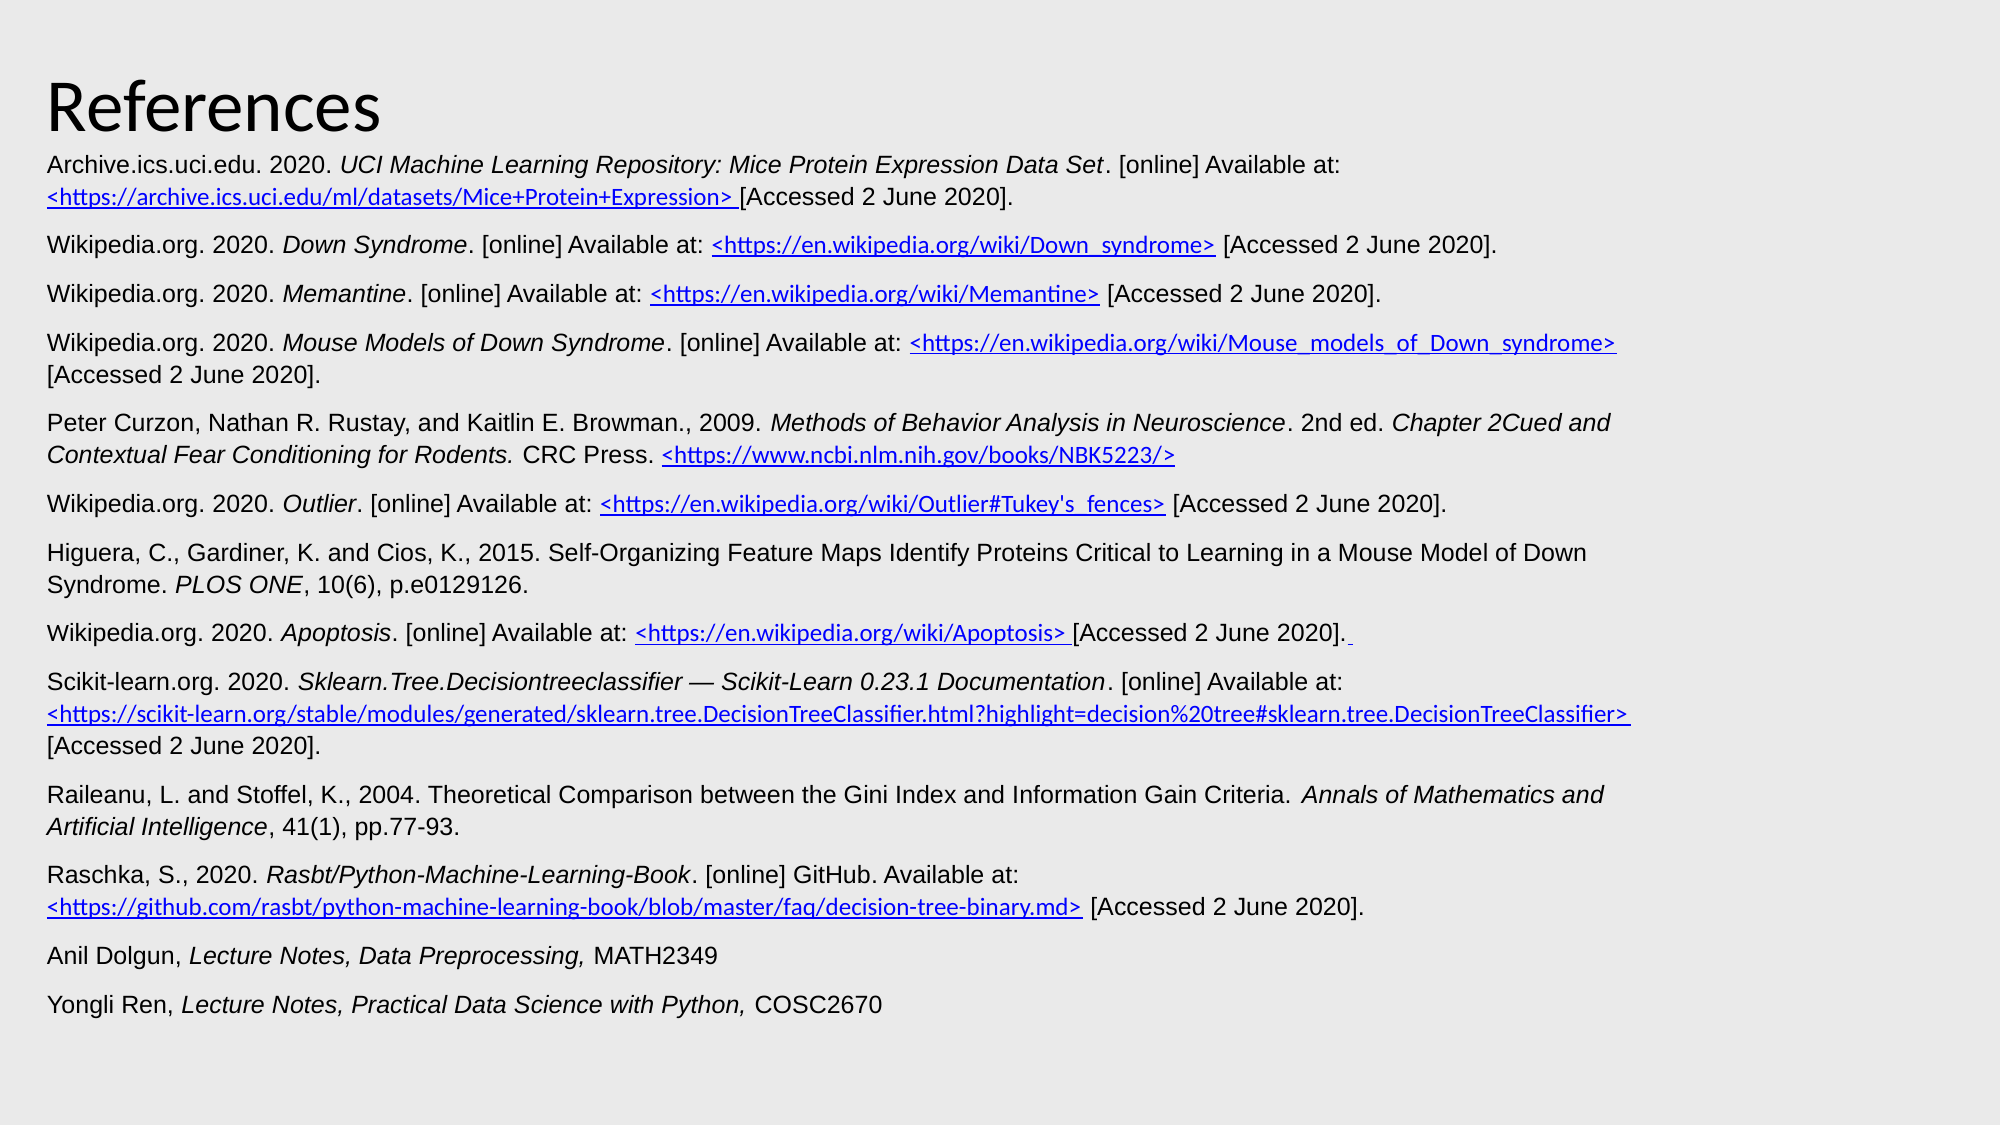

References
Archive.ics.uci.edu. 2020. UCI Machine Learning Repository: Mice Protein Expression Data Set. [online] Available at: <https://archive.ics.uci.edu/ml/datasets/Mice+Protein+Expression> [Accessed 2 June 2020].
Wikipedia.org. 2020. Down Syndrome. [online] Available at: <https://en.wikipedia.org/wiki/Down_syndrome> [Accessed 2 June 2020].
Wikipedia.org. 2020. Memantine. [online] Available at: <https://en.wikipedia.org/wiki/Memantine> [Accessed 2 June 2020].
Wikipedia.org. 2020. Mouse Models of Down Syndrome. [online] Available at: <https://en.wikipedia.org/wiki/Mouse_models_of_Down_syndrome> [Accessed 2 June 2020].
Peter Curzon, Nathan R. Rustay, and Kaitlin E. Browman., 2009. Methods of Behavior Analysis in Neuroscience. 2nd ed. Chapter 2Cued and Contextual Fear Conditioning for Rodents. CRC Press. <https://www.ncbi.nlm.nih.gov/books/NBK5223/>
Wikipedia.org. 2020. Outlier. [online] Available at: <https://en.wikipedia.org/wiki/Outlier#Tukey's_fences> [Accessed 2 June 2020].
Higuera, C., Gardiner, K. and Cios, K., 2015. Self-Organizing Feature Maps Identify Proteins Critical to Learning in a Mouse Model of Down Syndrome. PLOS ONE, 10(6), p.e0129126.
Wikipedia.org. 2020. Apoptosis. [online] Available at: <https://en.wikipedia.org/wiki/Apoptosis> [Accessed 2 June 2020].
Scikit-learn.org. 2020. Sklearn.Tree.Decisiontreeclassifier — Scikit-Learn 0.23.1 Documentation. [online] Available at: <https://scikit-learn.org/stable/modules/generated/sklearn.tree.DecisionTreeClassifier.html?highlight=decision%20tree#sklearn.tree.DecisionTreeClassifier> [Accessed 2 June 2020].
Raileanu, L. and Stoffel, K., 2004. Theoretical Comparison between the Gini Index and Information Gain Criteria. Annals of Mathematics and Artificial Intelligence, 41(1), pp.77-93.
Raschka, S., 2020. Rasbt/Python-Machine-Learning-Book. [online] GitHub. Available at: <https://github.com/rasbt/python-machine-learning-book/blob/master/faq/decision-tree-binary.md> [Accessed 2 June 2020].
Anil Dolgun, Lecture Notes, Data Preprocessing, MATH2349
Yongli Ren, Lecture Notes, Practical Data Science with Python, COSC2670